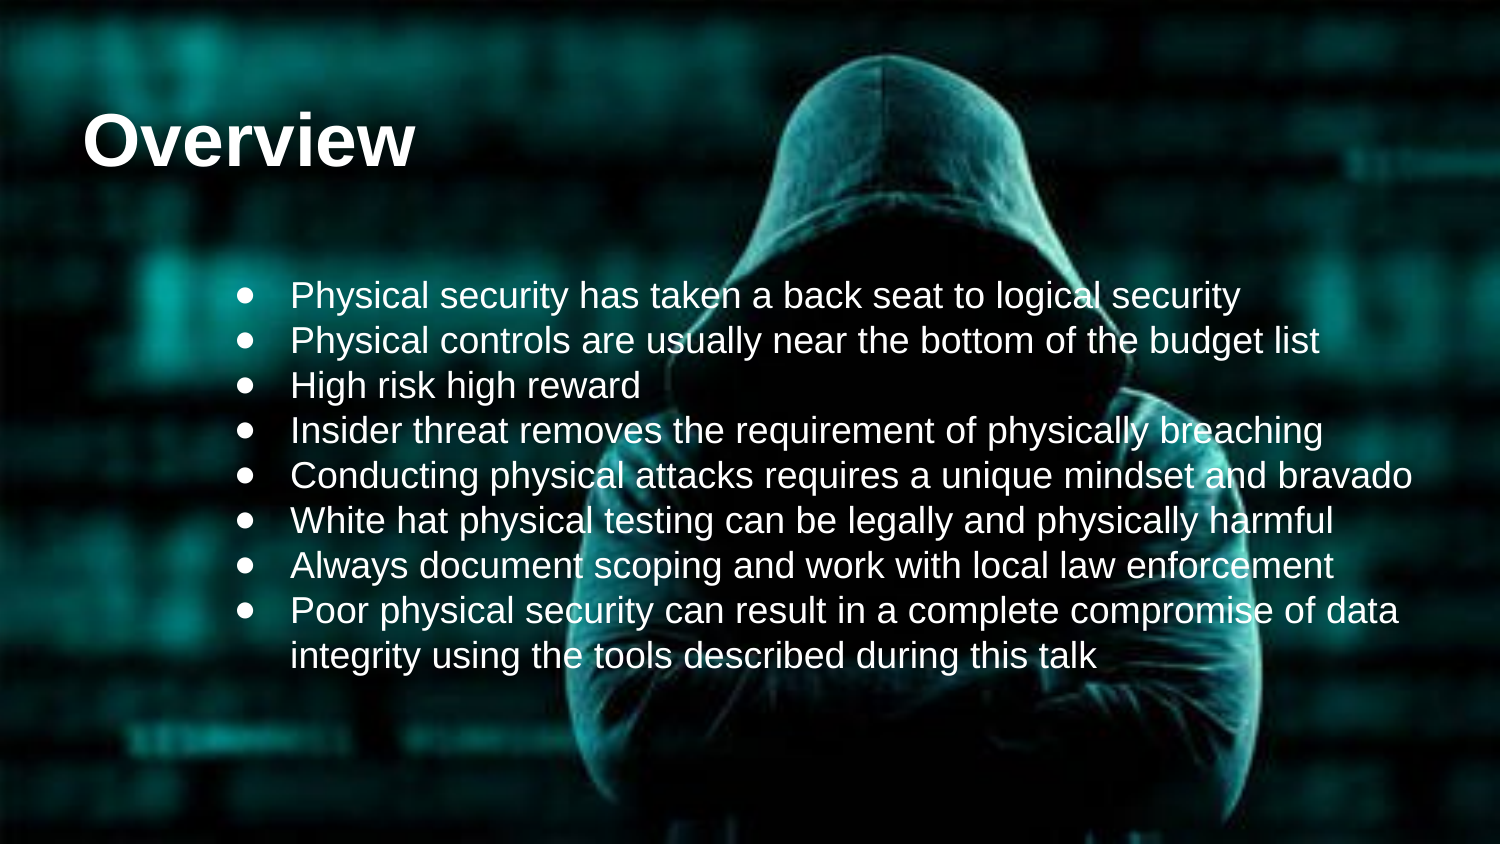

# Overview
Physical security has taken a back seat to logical security
Physical controls are usually near the bottom of the budget list
High risk high reward
Insider threat removes the requirement of physically breaching
Conducting physical attacks requires a unique mindset and bravado
White hat physical testing can be legally and physically harmful
Always document scoping and work with local law enforcement
Poor physical security can result in a complete compromise of data integrity using the tools described during this talk